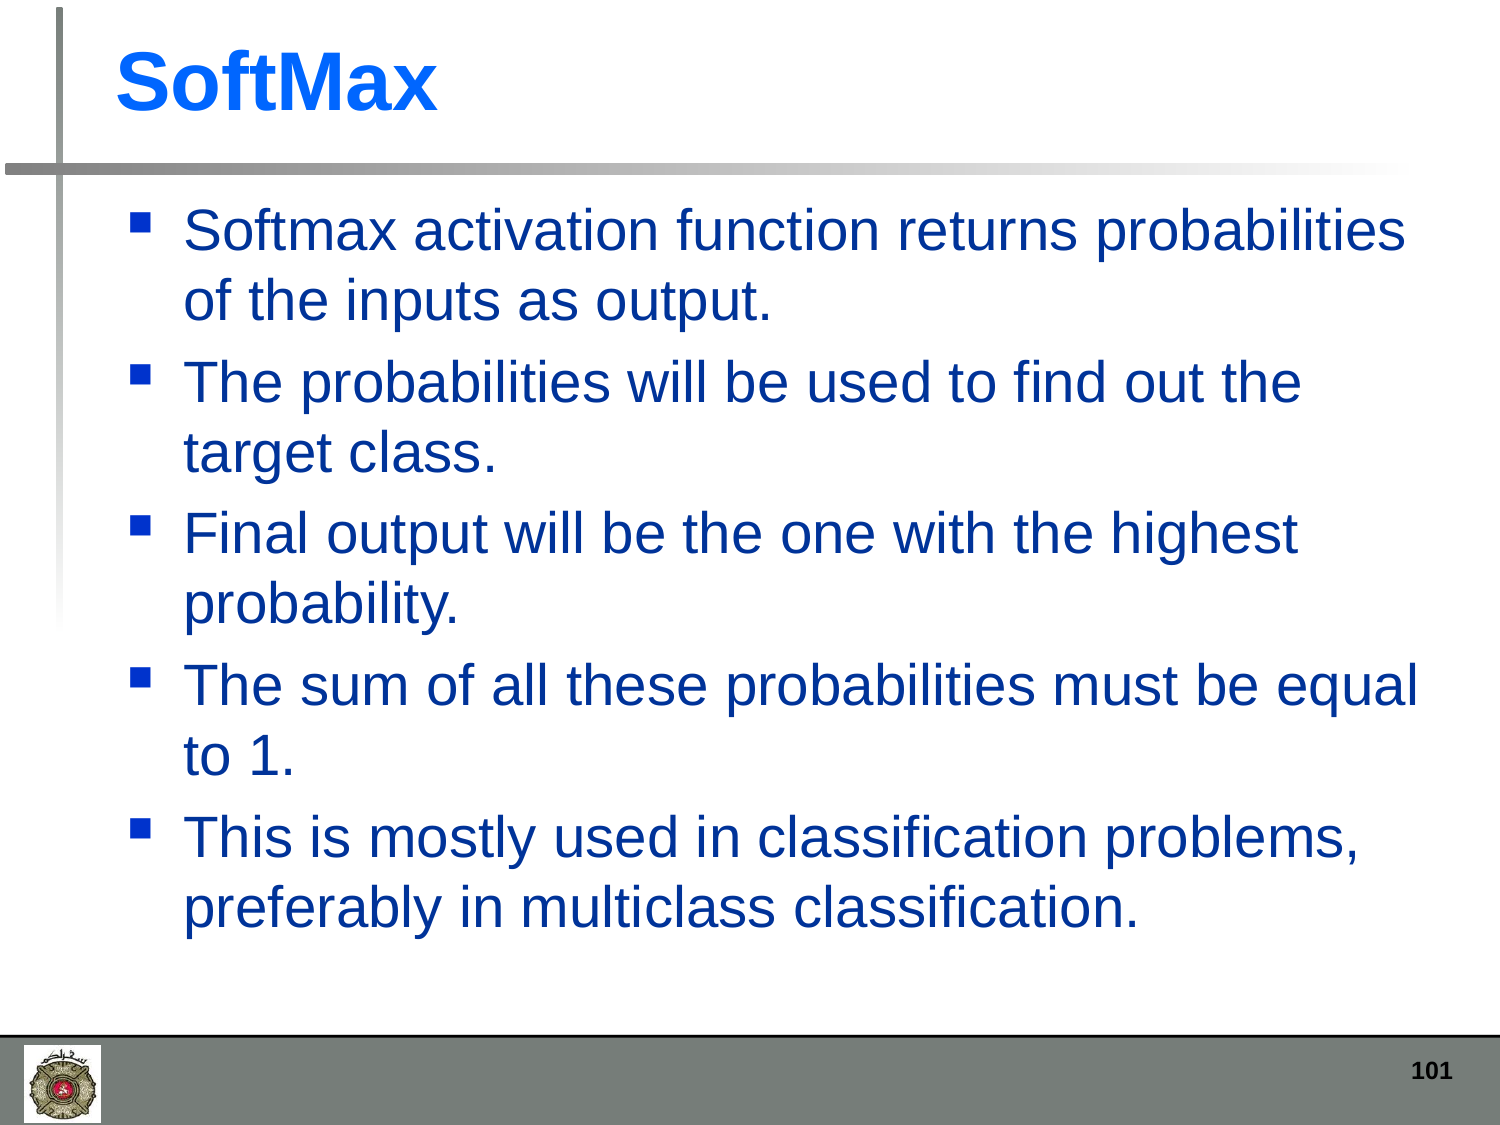

# SoftMax
Softmax activation function returns probabilities of the inputs as output.
The probabilities will be used to find out the target class.
Final output will be the one with the highest probability.
The sum of all these probabilities must be equal to 1.
This is mostly used in classification problems, preferably in multiclass classification.